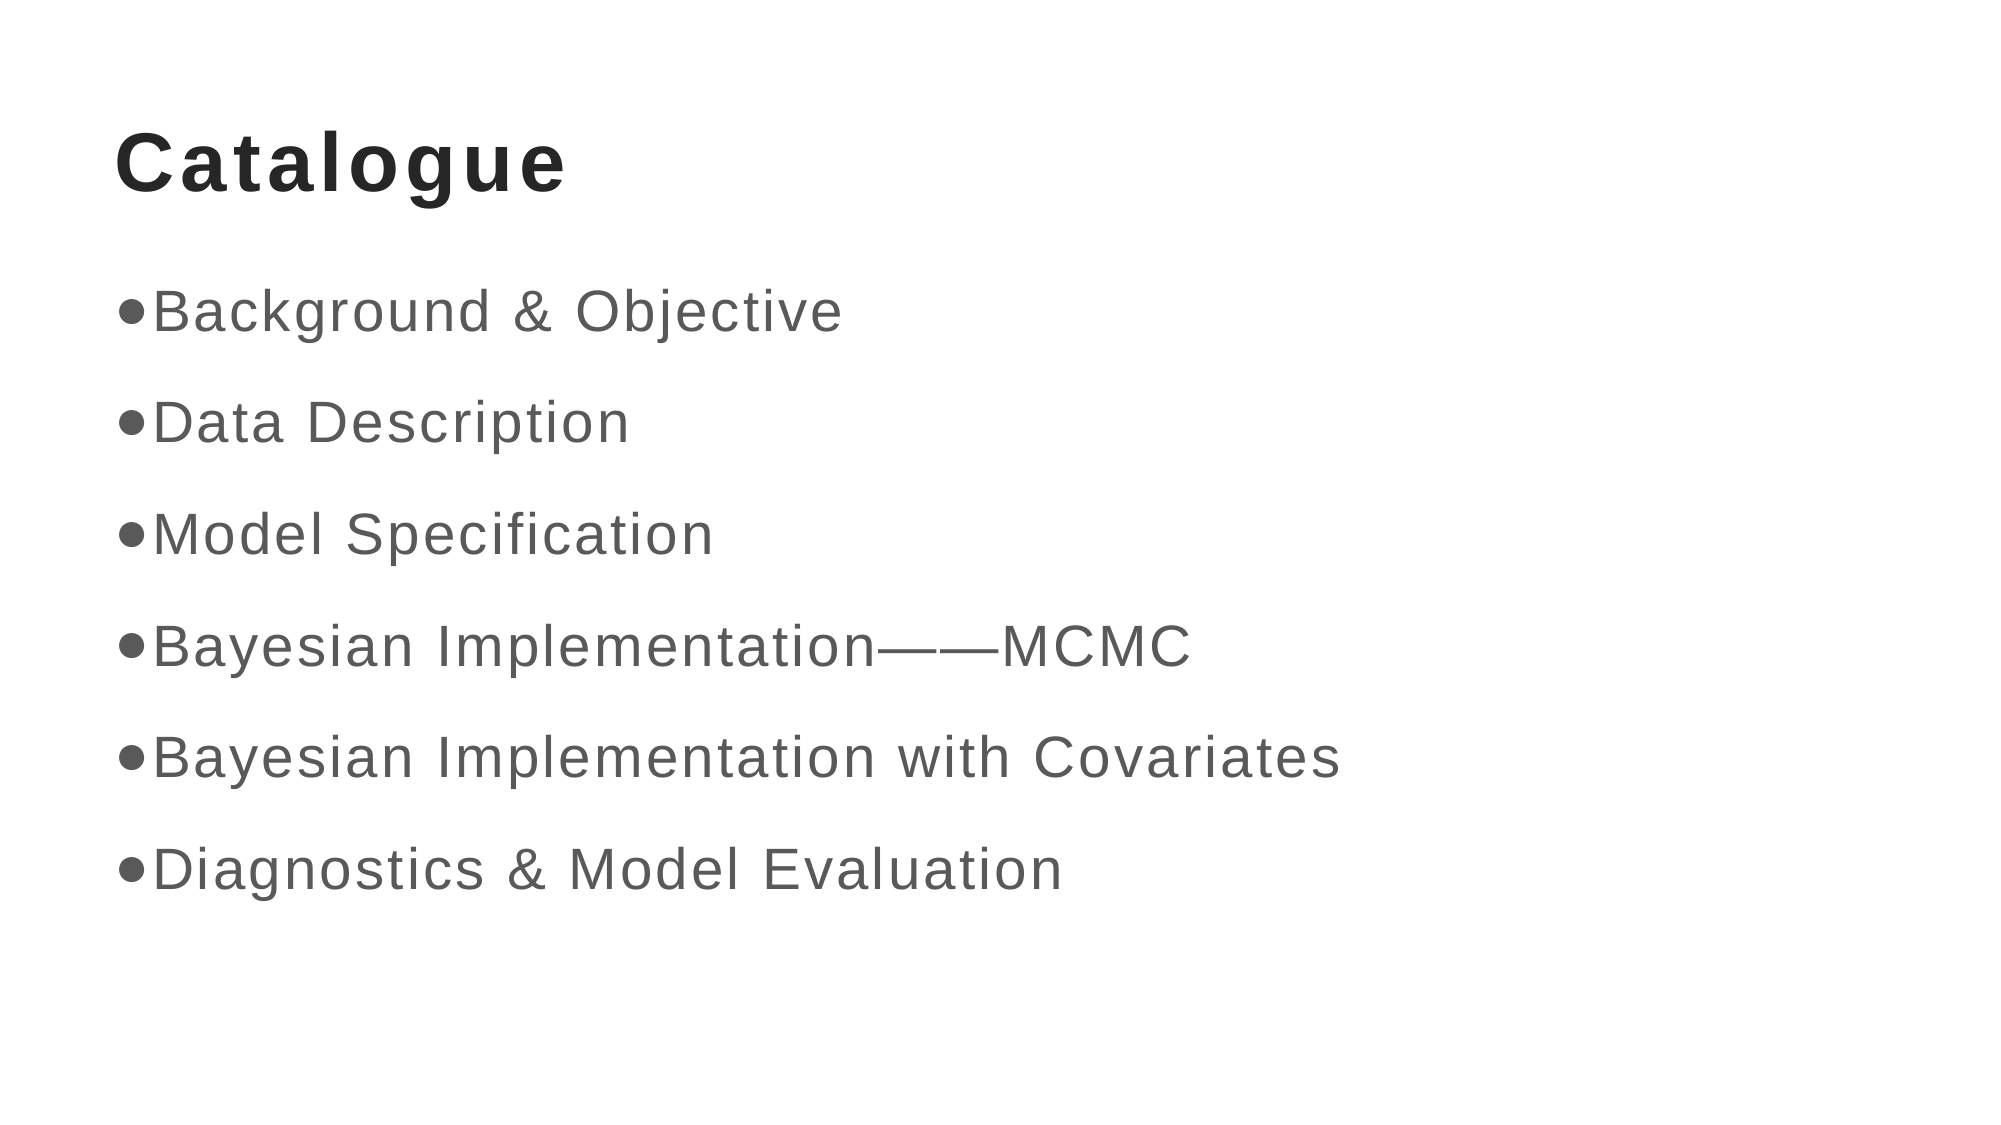

# Catalogue
Background & Objective
Data Description
Model Specification
Bayesian Implementation——MCMC
Bayesian Implementation with Covariates
Diagnostics & Model Evaluation